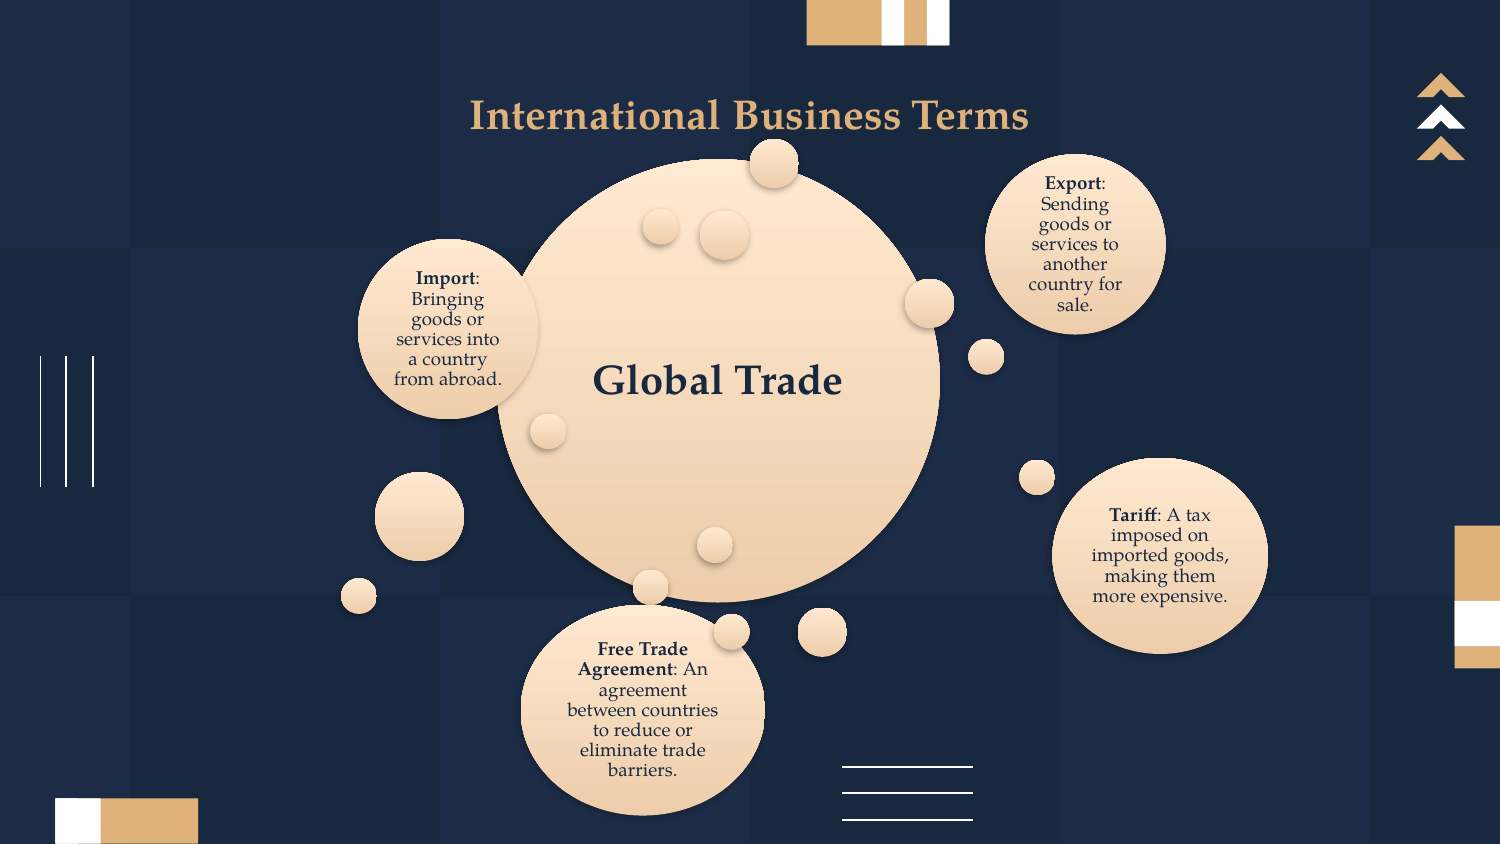

# International Business Terms
Global Trade
Import: Bringing goods or services into a country from abroad.
Export: Sending goods or services to another country for sale.
Tariff: A tax imposed on imported goods, making them more expensive.
Free Trade Agreement: An agreement between countries to reduce or eliminate trade barriers.